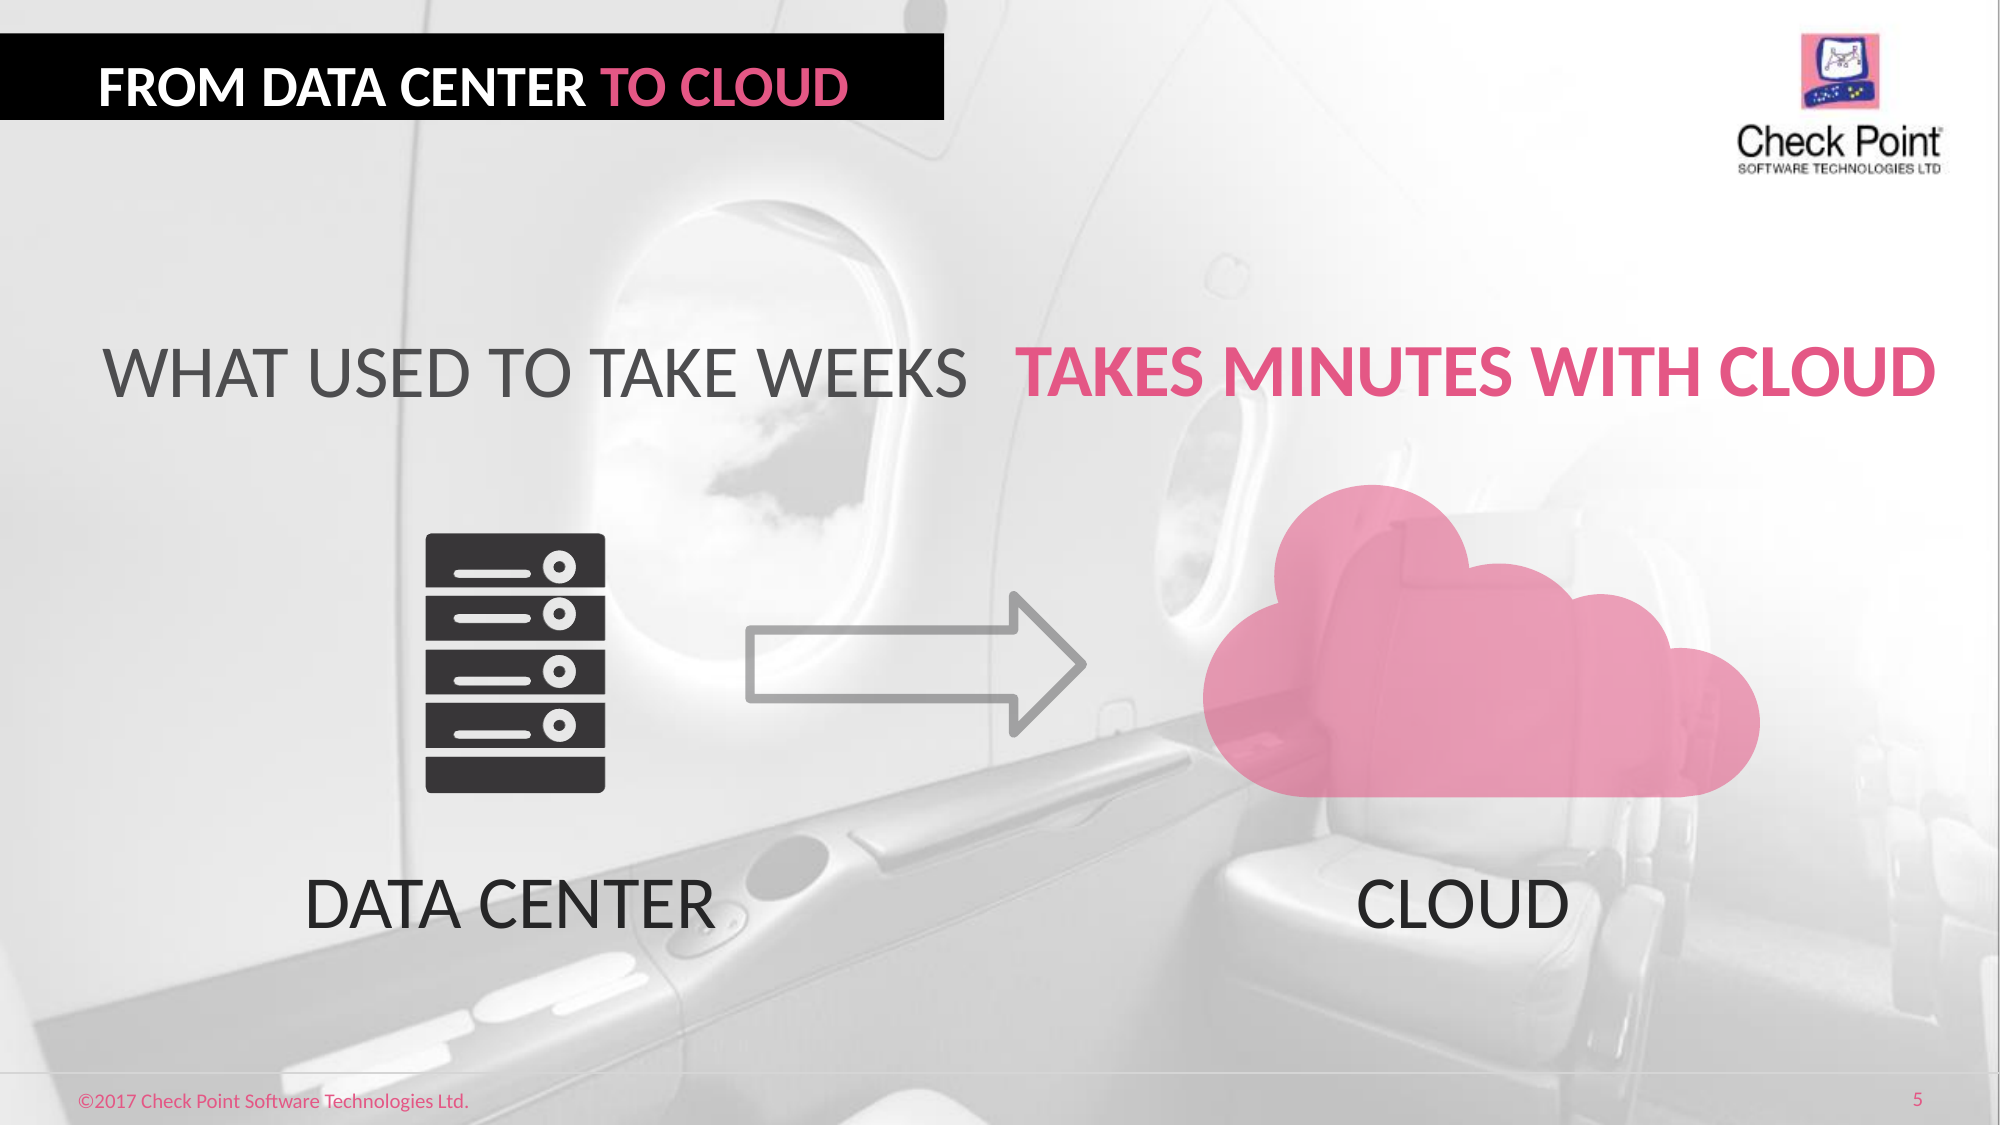

FROM DATA CENTER TO CLOUD
TAKES MINUTES WITH CLOUD
WHAT USED TO TAKE WEEKS

DATA CENTER
CLOUD

[Protected] Non-confidential content